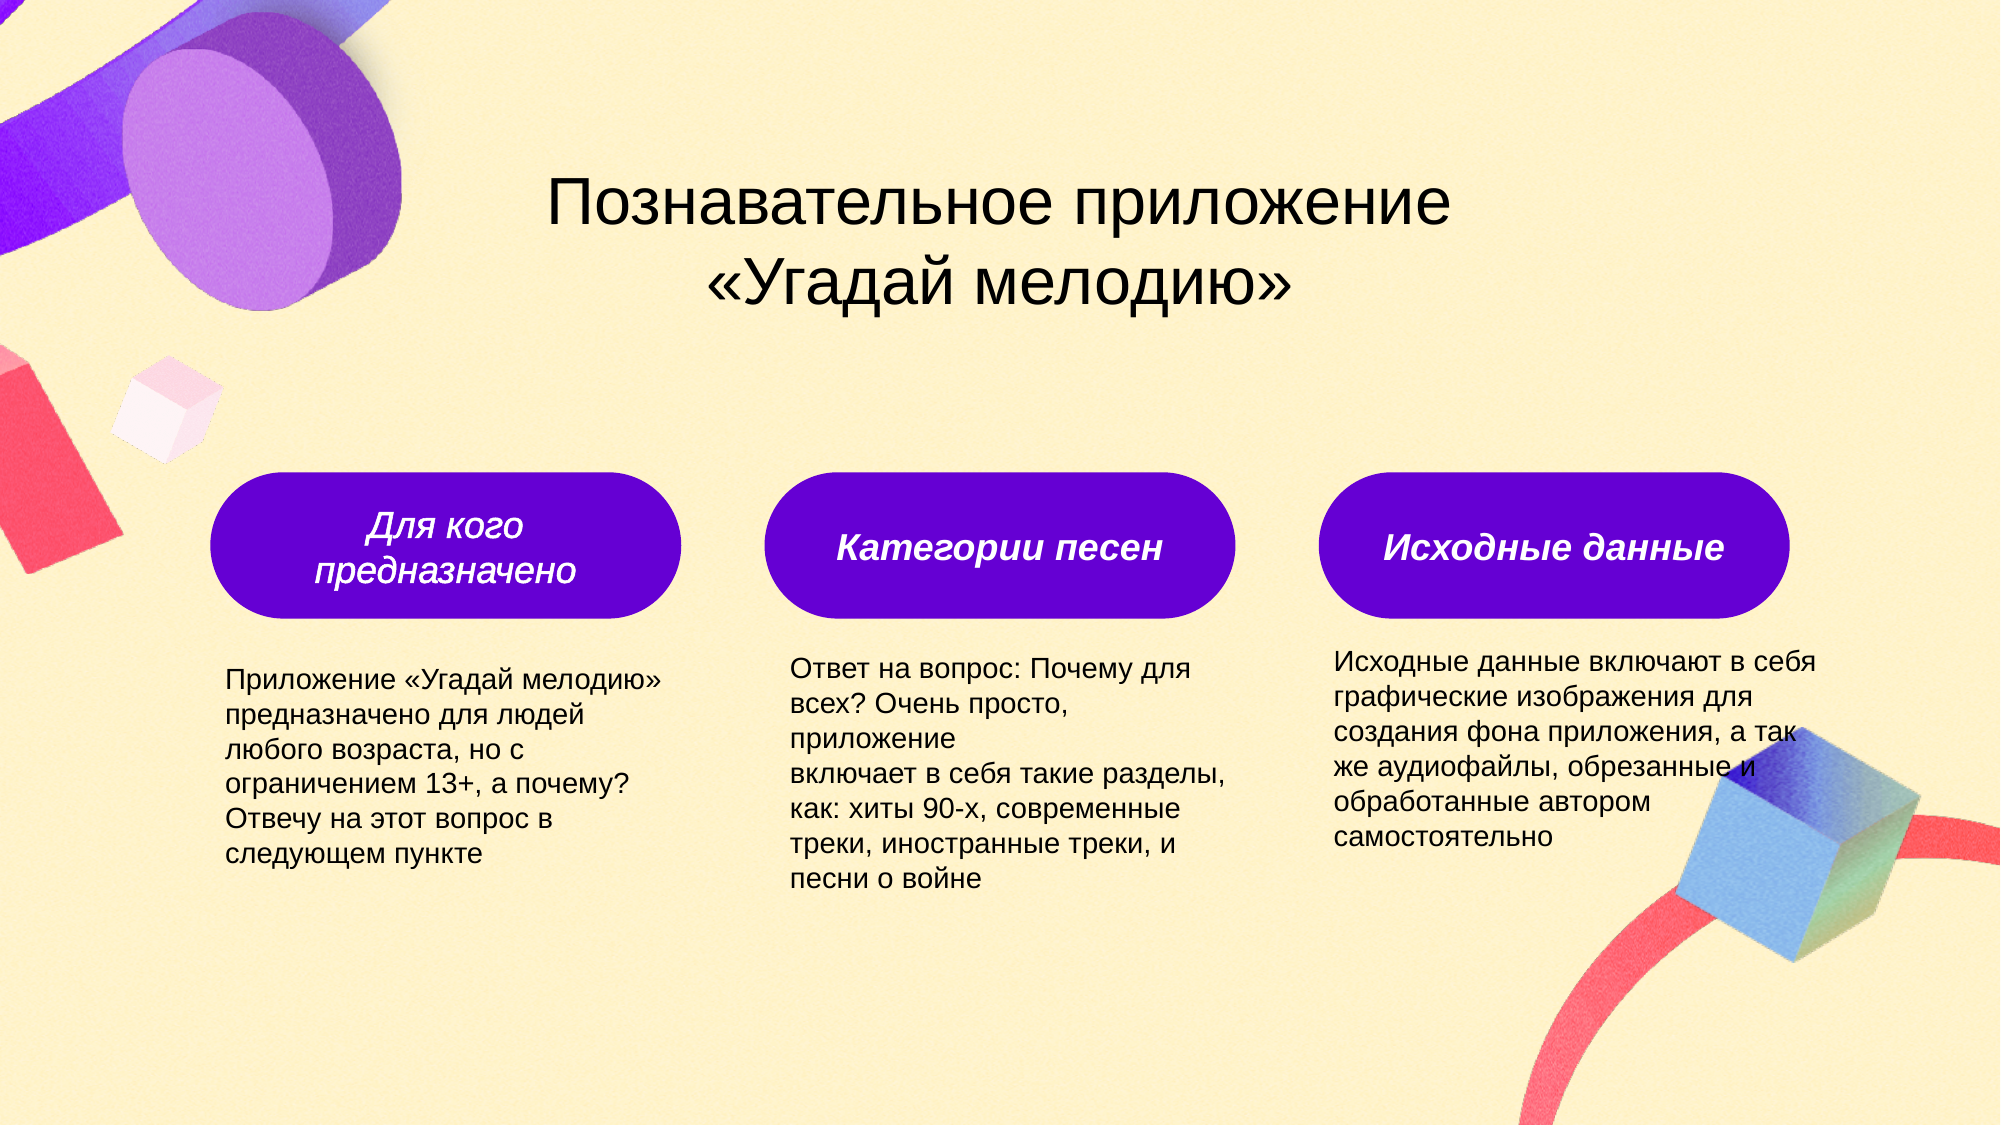

Познавательное приложение «Угадай мелодию»
Для кого предназначено
Категории песен
Исходные данные
Исходные данные включают в себя графические изображения для создания фона приложения, а так же аудиофайлы, обрезанные и обработанные автором самостоятельно
Ответ на вопрос: Почему для всех? Очень просто, приложение
включает в себя такие разделы,
как: хиты 90-х, современные
треки, иностранные треки, и песни о войне
Приложение «Угадай мелодию» предназначено для людей любого возраста, но с ограничением 13+, а почему? Отвечу на этот вопрос в следующем пункте